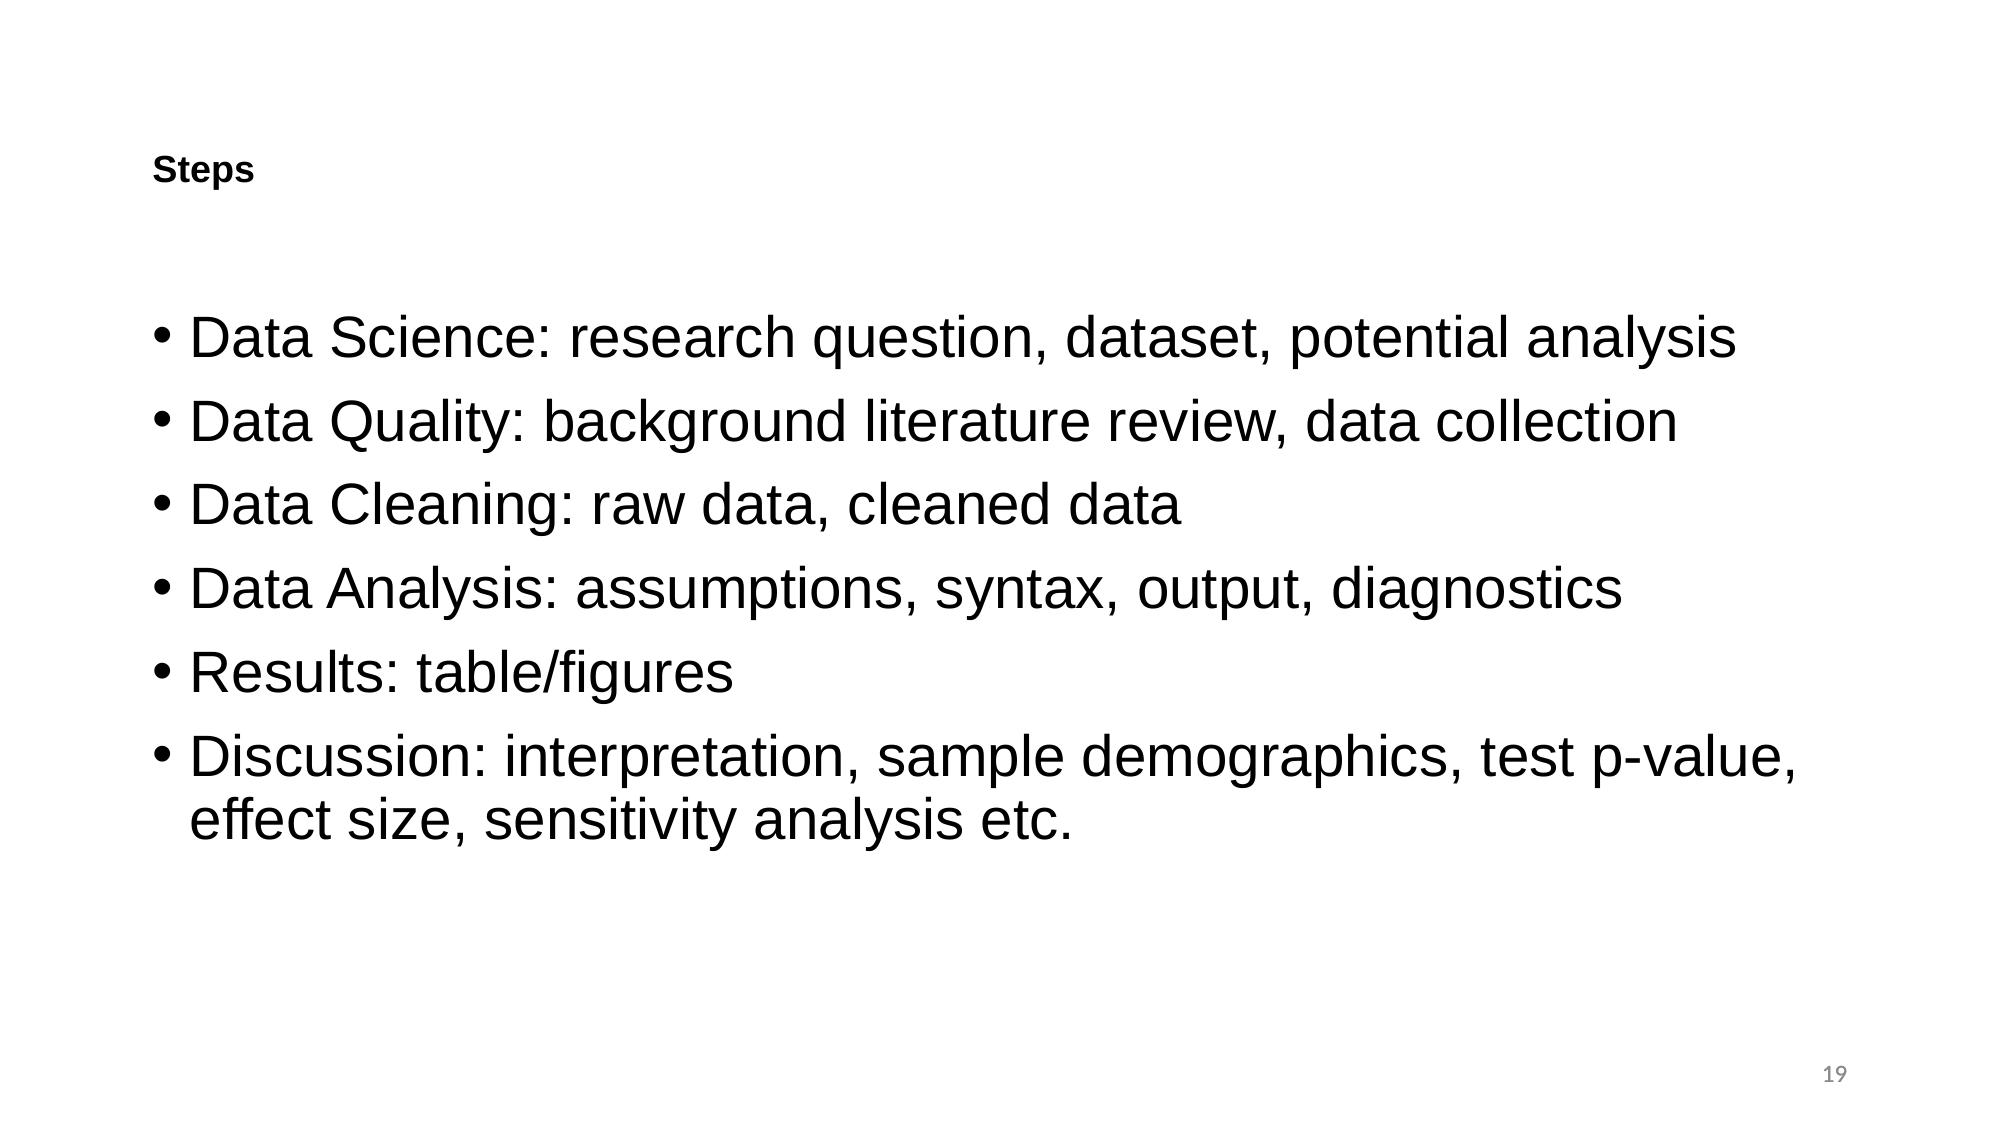

# Steps

Data Science: research question, dataset, potential analysis
Data Quality: background literature review, data collection
Data Cleaning: raw data, cleaned data
Data Analysis: assumptions, syntax, output, diagnostics
Results: table/figures
Discussion: interpretation, sample demographics, test p-value, effect size, sensitivity analysis etc.
19
19